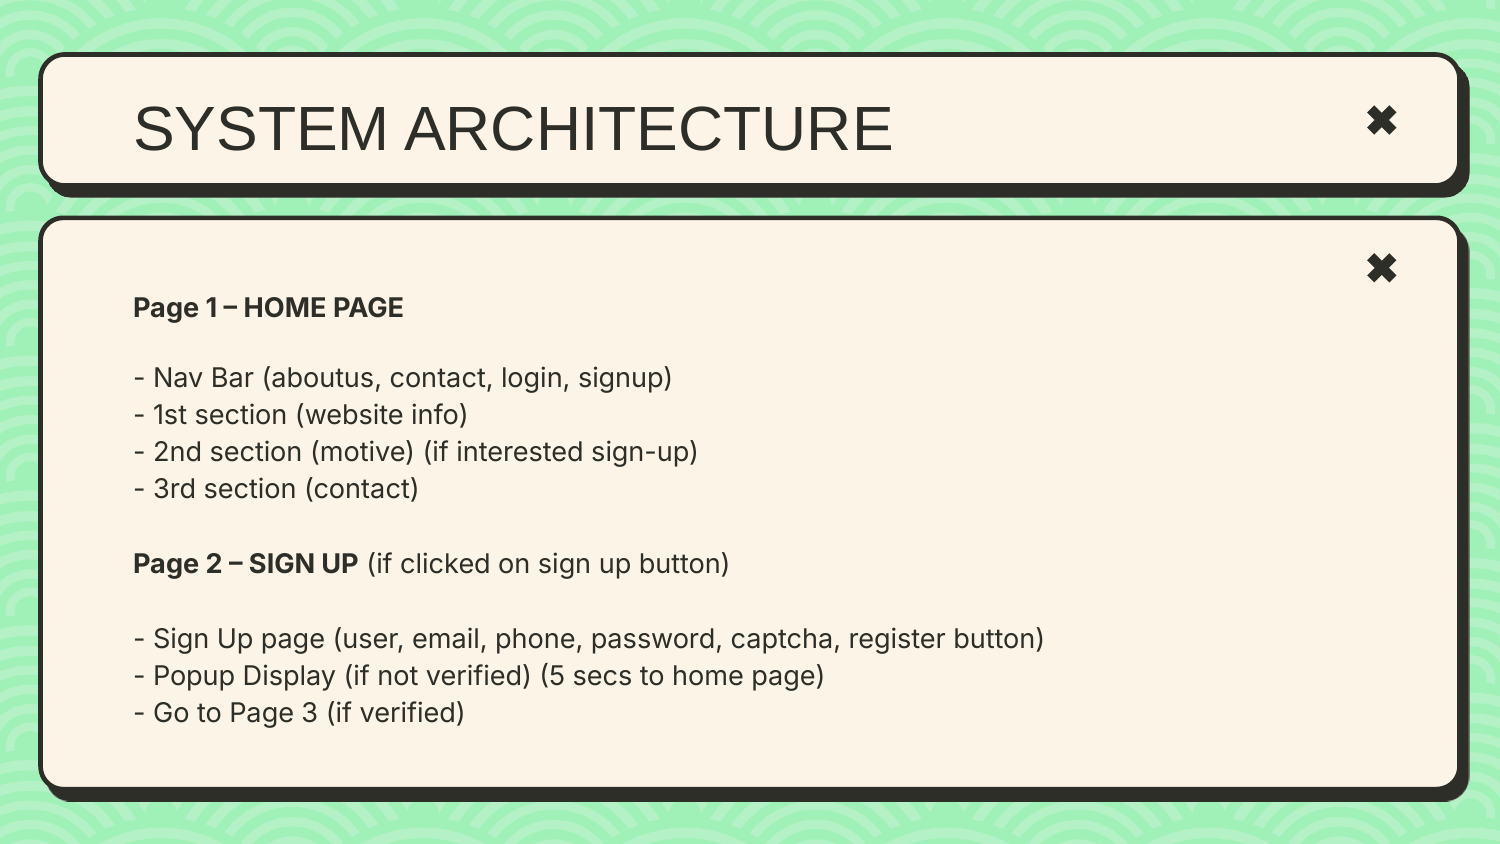

# SYSTEM ARCHITECTURE
Page 1 – HOME PAGE ​
- Nav Bar (aboutus, contact, login, signup)​
- 1st section (website info)​
- 2nd section (motive) (if interested sign-up)​
- 3rd section (contact)​

Page 2 – SIGN UP (if clicked on sign up button)​
- Sign Up page (user, email, phone, password, captcha, register button)​
- Popup Display (if not verified) (5 secs to home page)​
- Go to Page 3 (if verified)​